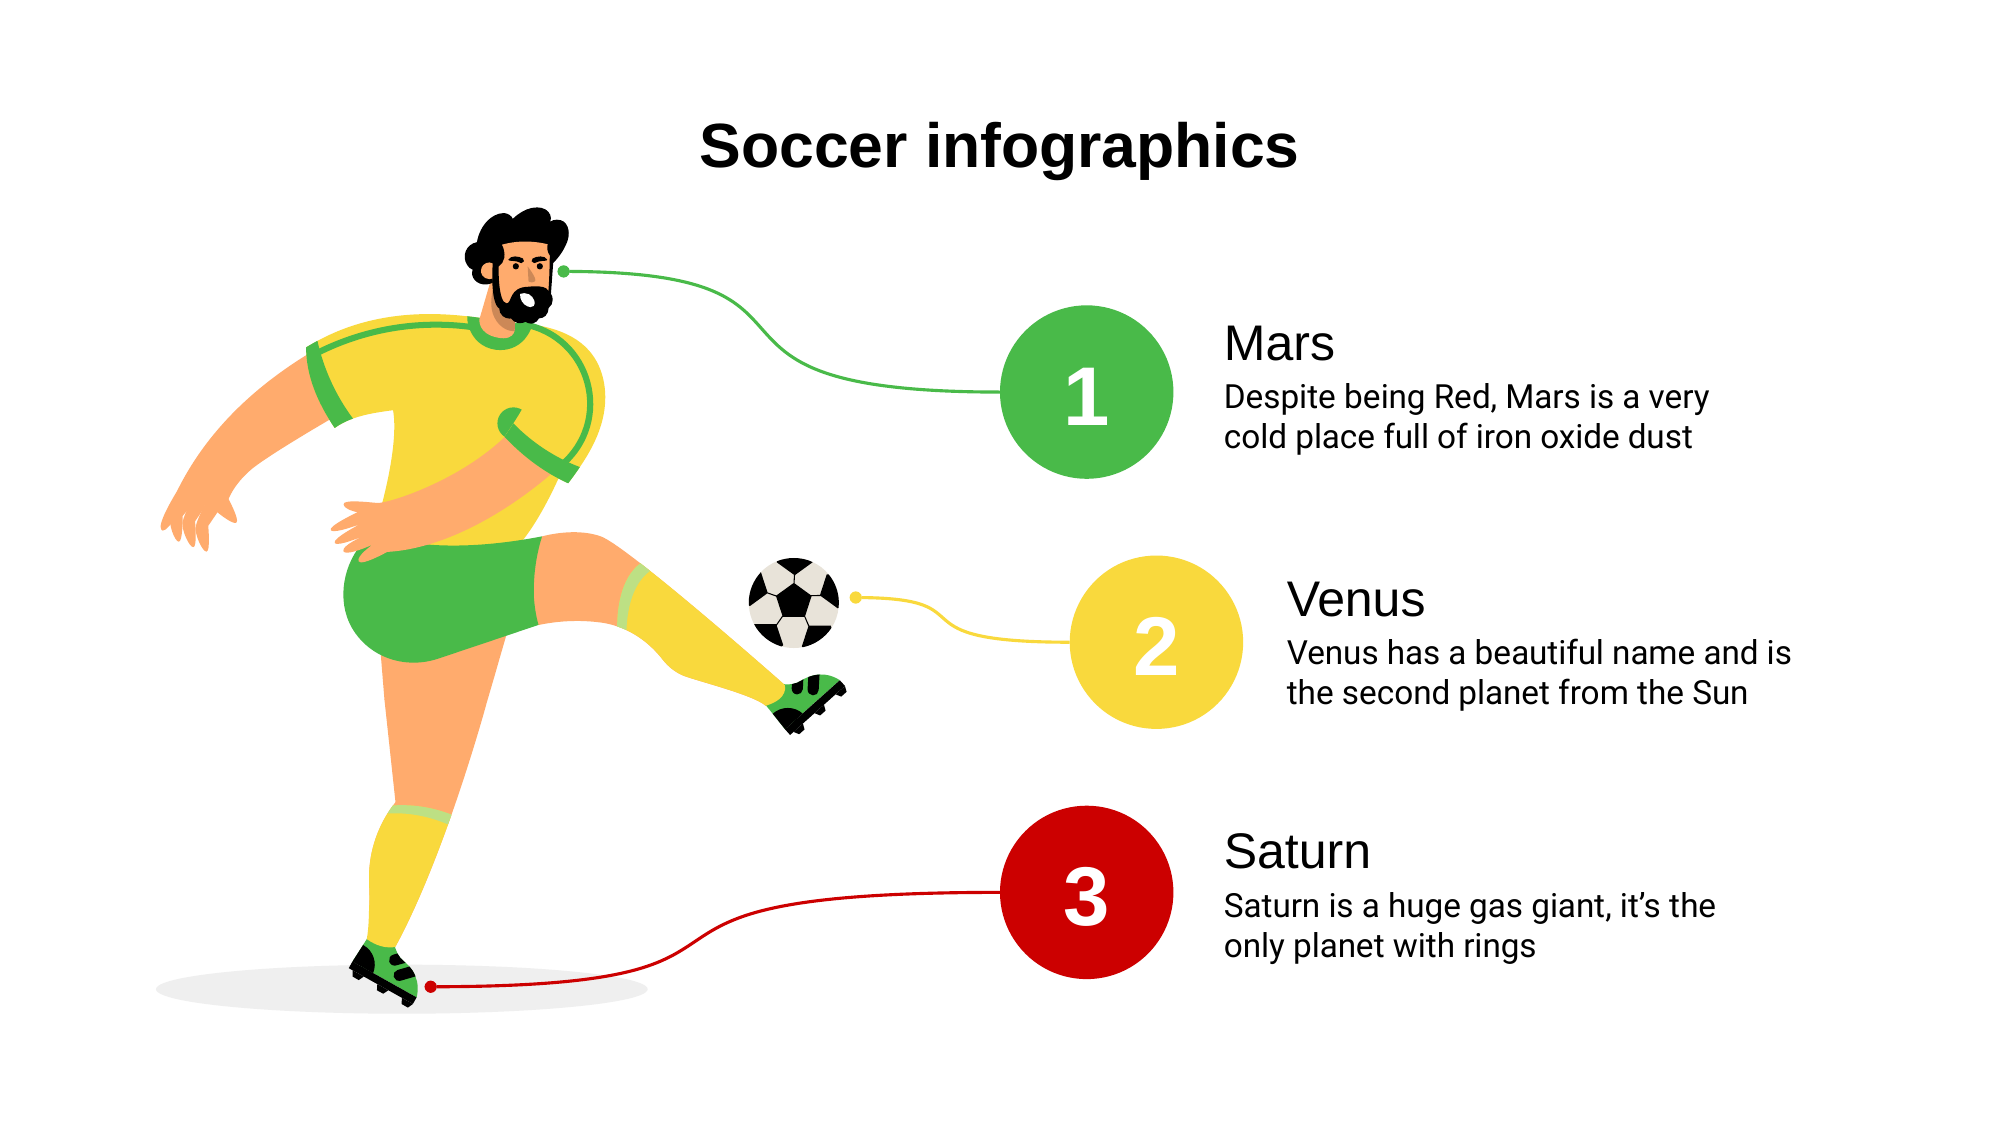

# Soccer infographics

1
Mars
Despite being Red, Mars is a very cold place full of iron oxide dust
2
Venus
Venus has a beautiful name and is the second planet from the Sun
3
Saturn
Saturn is a huge gas giant, it’s the only planet with rings